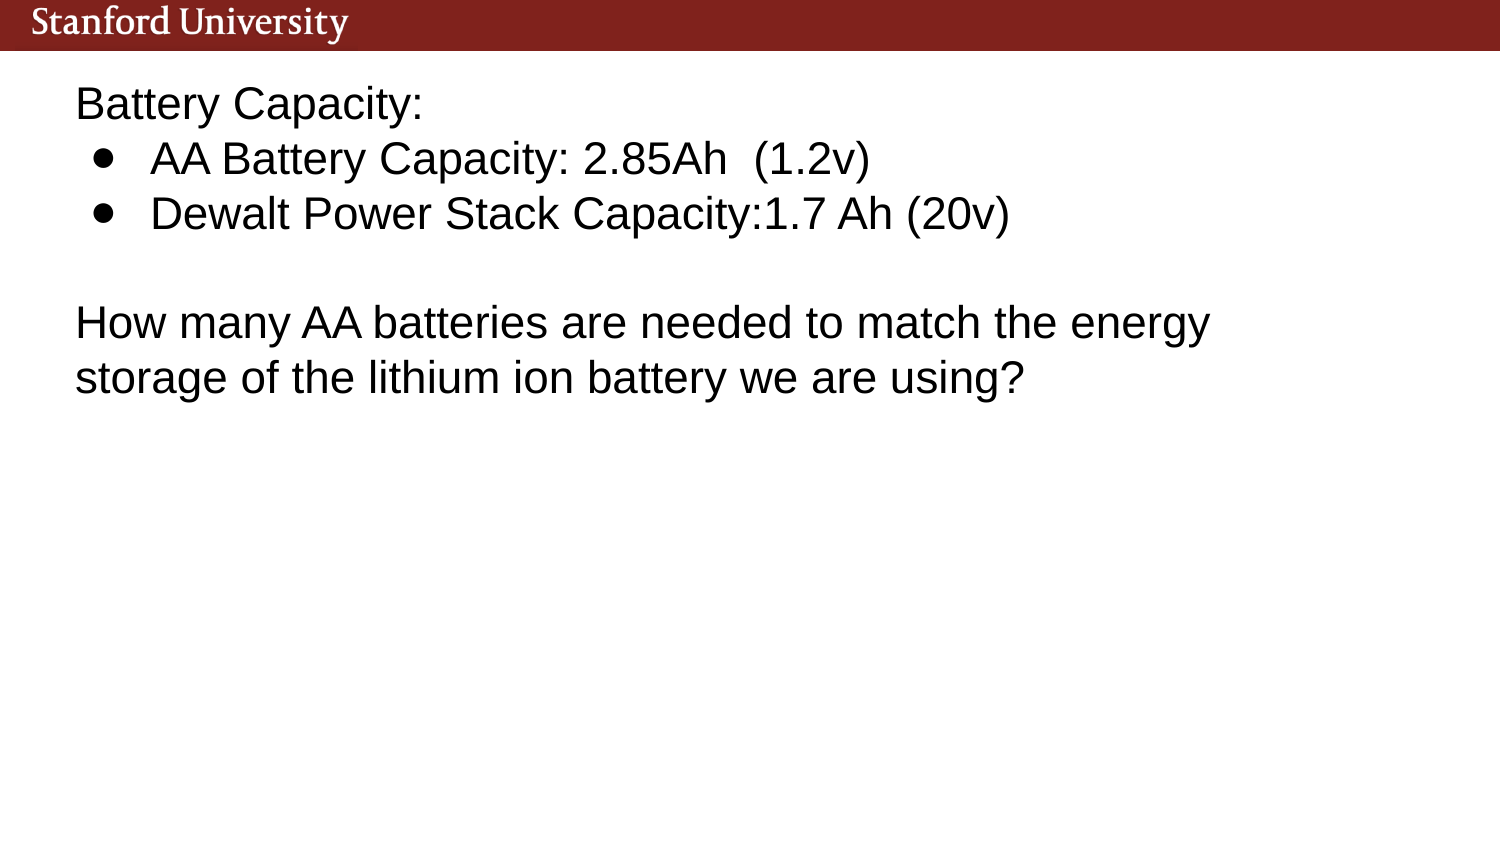

Battery Capacity:
AA Battery Capacity: 2.85Ah  (1.2v)
Dewalt Power Stack Capacity:1.7 Ah (20v)

How many AA batteries are needed to match the energy storage of the lithium ion battery we are using?